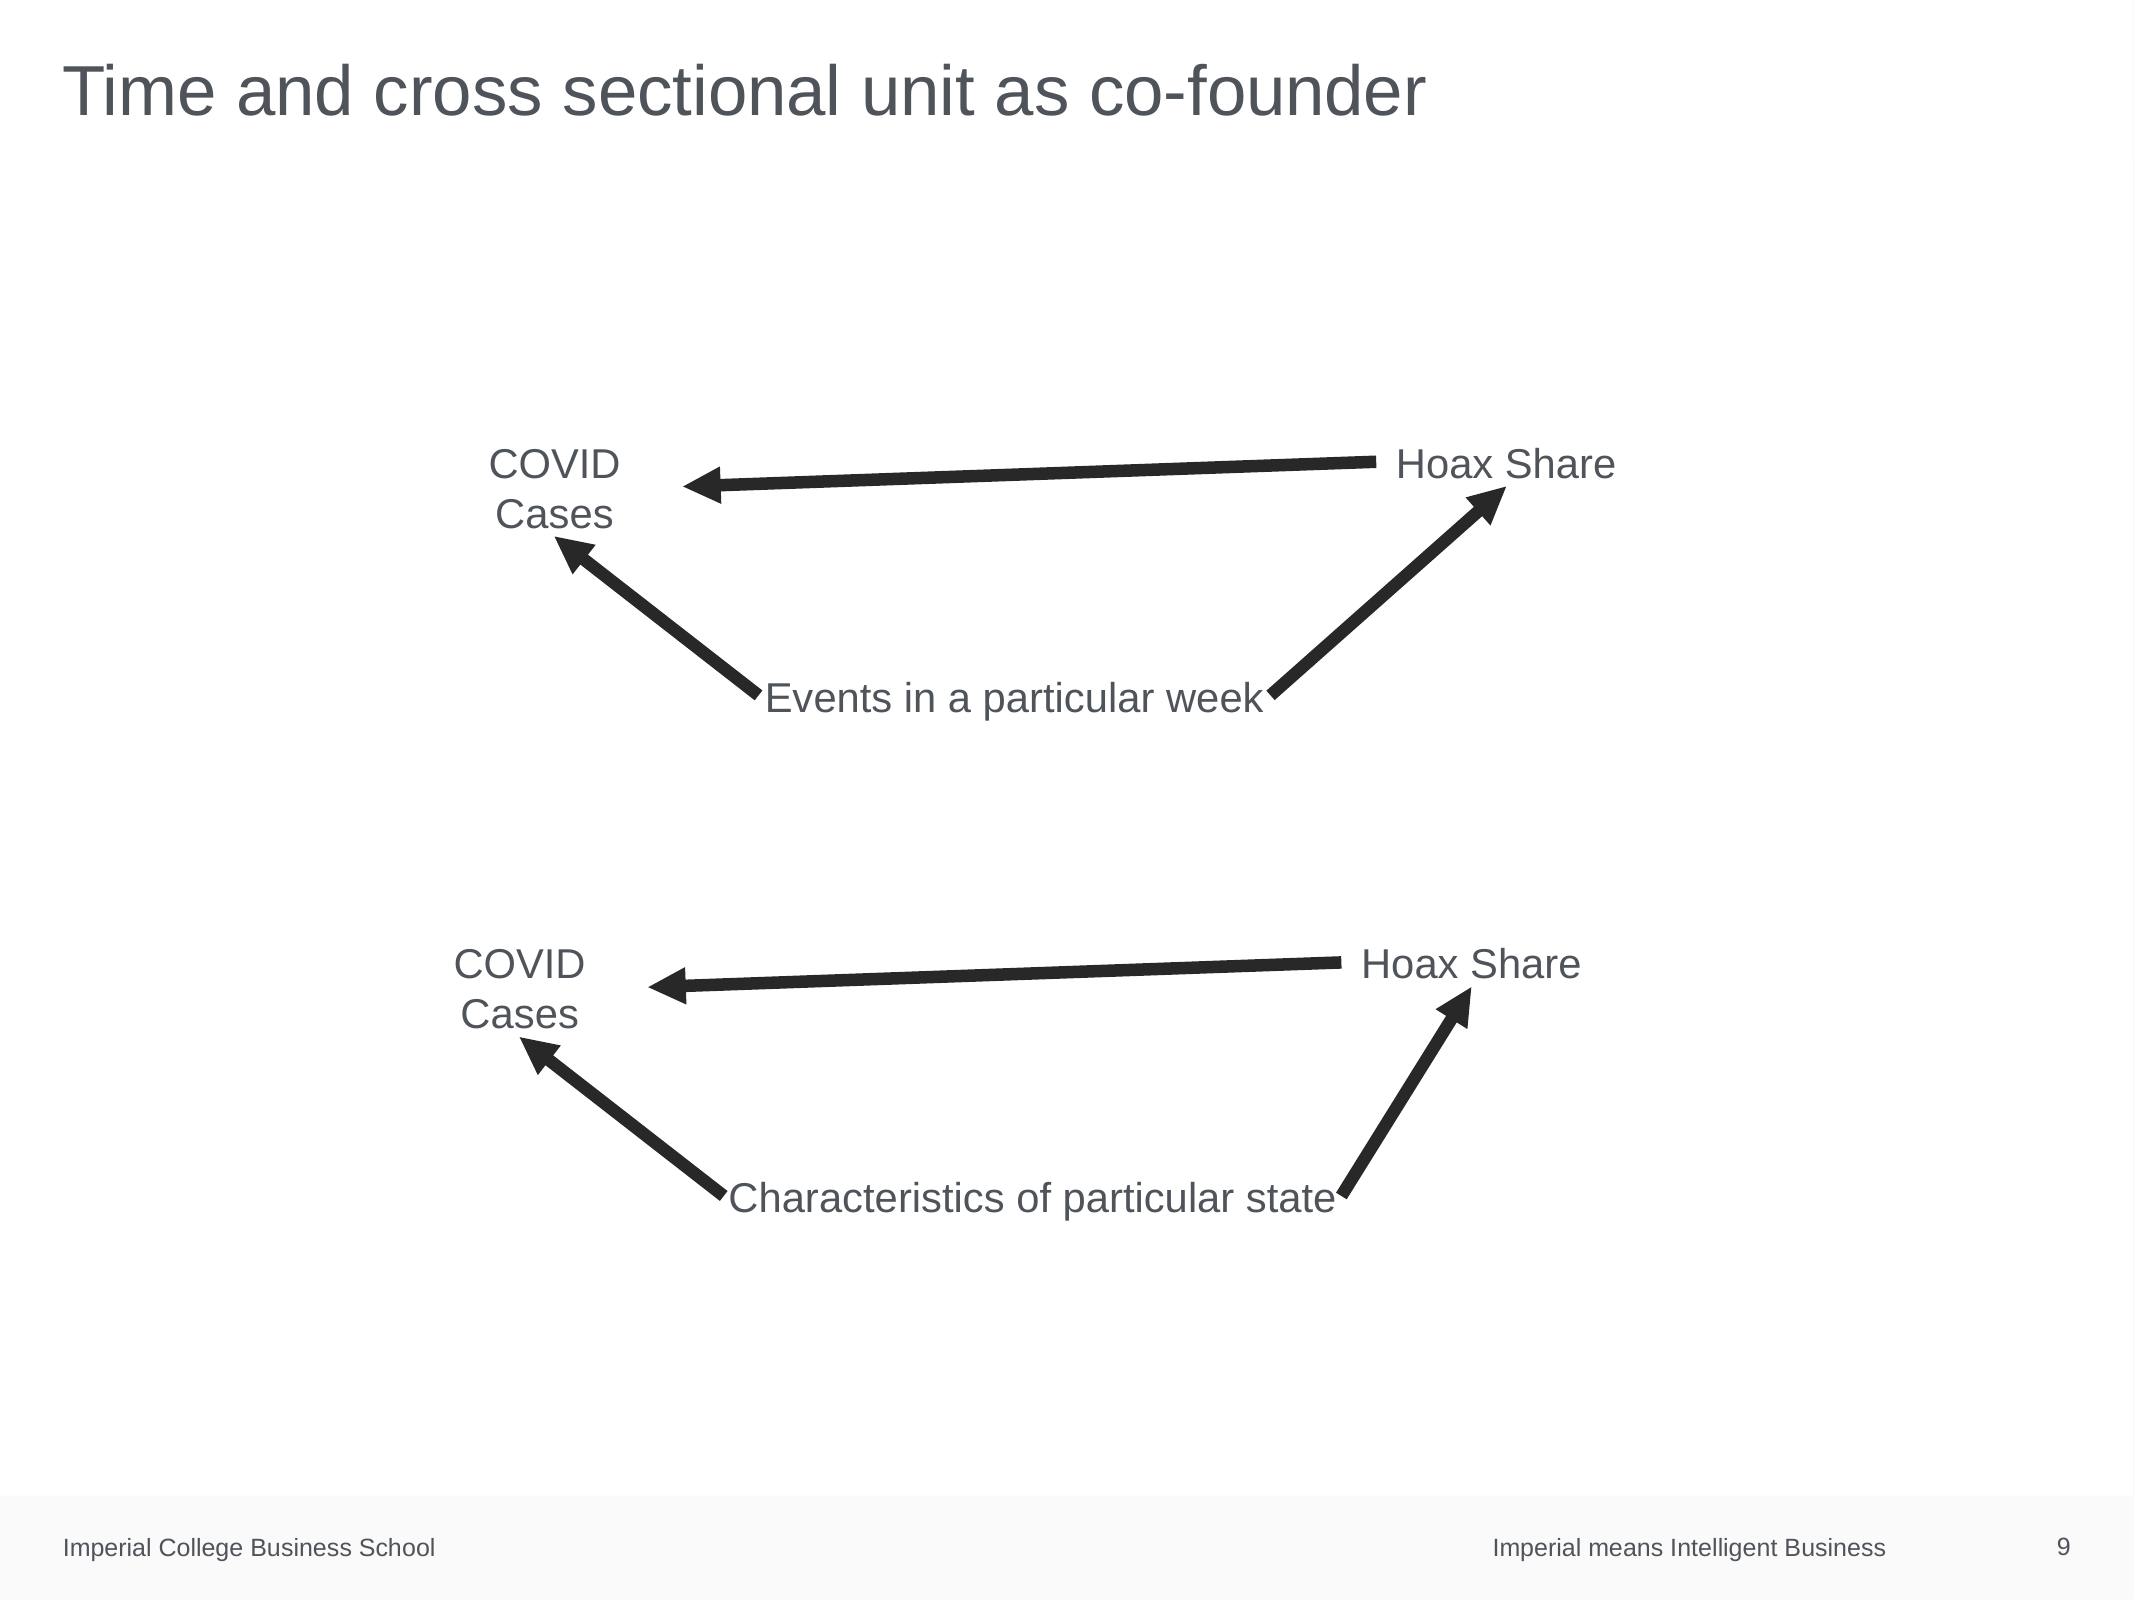

# Time and cross sectional unit as co-founder
Hoax Share
COVID Cases
Events in a particular week
Hoax Share
COVID Cases
Characteristics of particular state